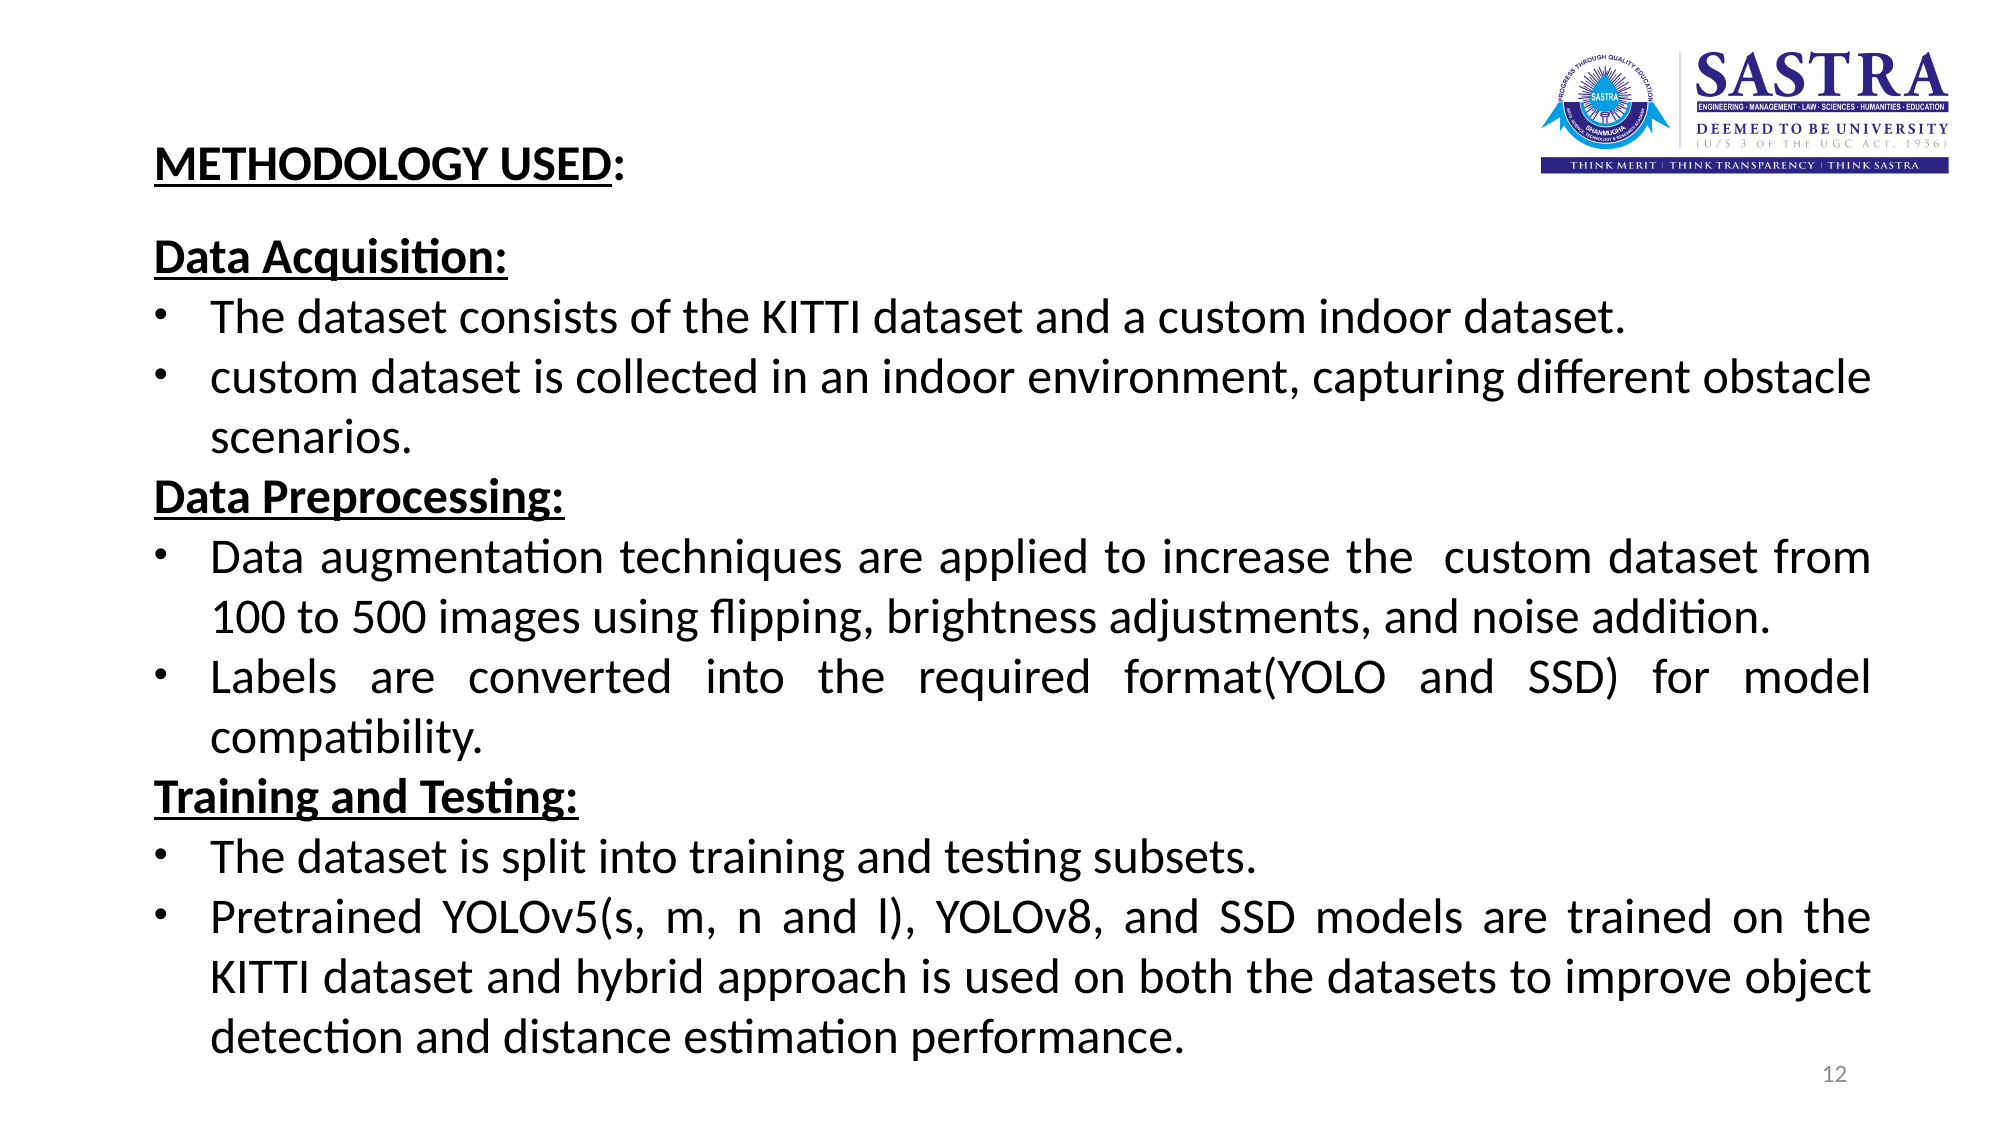

METHODOLOGY USED:
Data Acquisition:
The dataset consists of the KITTI dataset and a custom indoor dataset.
custom dataset is collected in an indoor environment, capturing different obstacle scenarios.
Data Preprocessing:
Data augmentation techniques are applied to increase the  custom dataset from 100 to 500 images using flipping, brightness adjustments, and noise addition.
Labels are converted into the required format(YOLO and SSD) for model compatibility.
Training and Testing:
The dataset is split into training and testing subsets.
Pretrained YOLOv5(s, m, n and l), YOLOv8, and SSD models are trained on the KITTI dataset and hybrid approach is used on both the datasets to improve object detection and distance estimation performance.

12